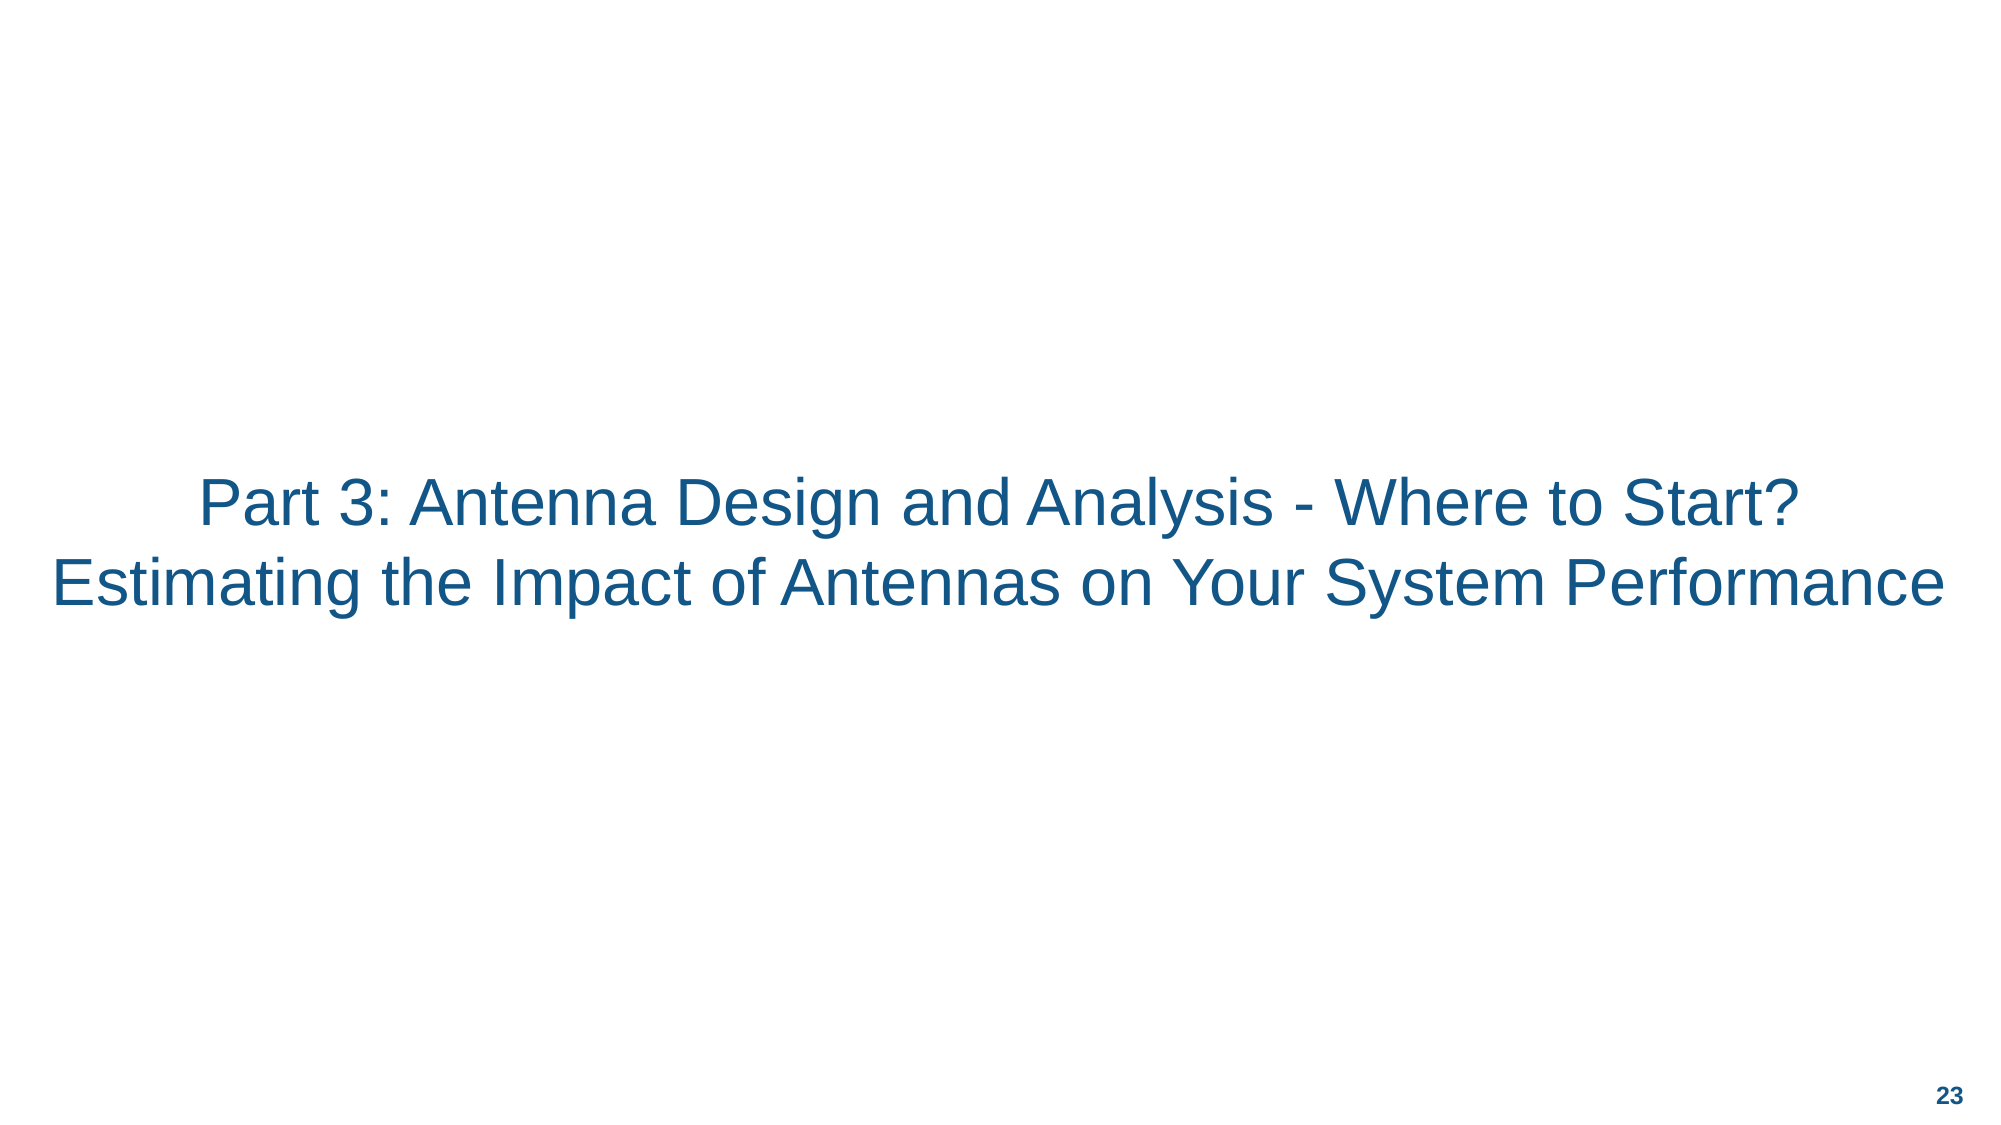

# Part 3: Antenna Design and Analysis - Where to Start? Estimating the Impact of Antennas on Your System Performance